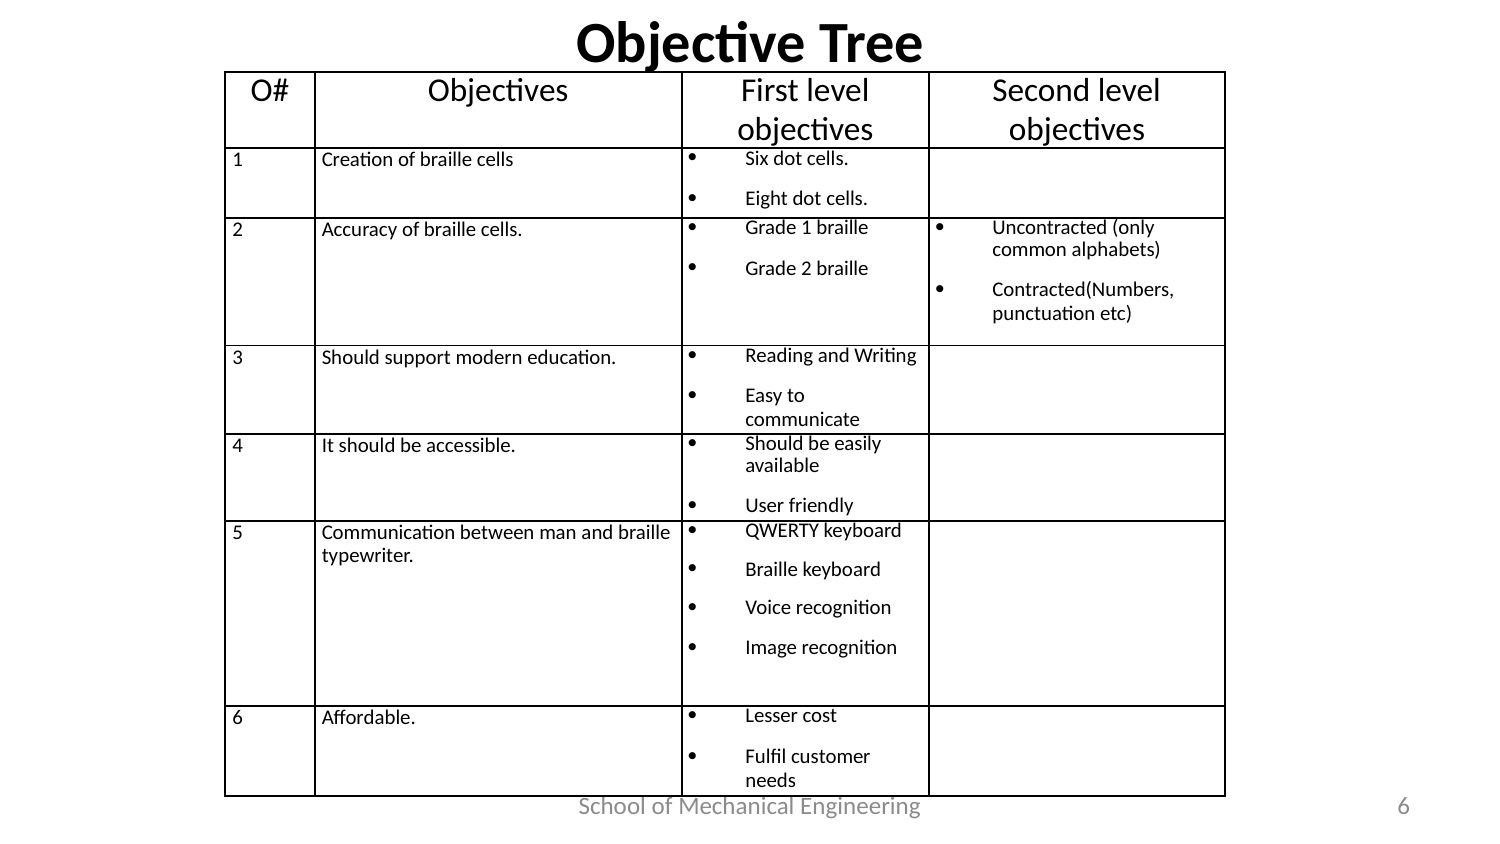

# Objective Tree
| O# | Objectives | First level objectives | Second level objectives |
| --- | --- | --- | --- |
| 1 | Creation of braille cells | Six dot cells. Eight dot cells. |  |
| 2 | Accuracy of braille cells. | Grade 1 braille Grade 2 braille | Uncontracted (only common alphabets) Contracted(Numbers, punctuation etc) |
| 3 | Should support modern education. | Reading and Writing Easy to communicate |  |
| 4 | It should be accessible. | Should be easily available User friendly |  |
| 5 | Communication between man and braille typewriter. | QWERTY keyboard Braille keyboard Voice recognition Image recognition |  |
| 6 | Affordable. | Lesser cost Fulfil customer needs |  |
School of Mechanical Engineering
6